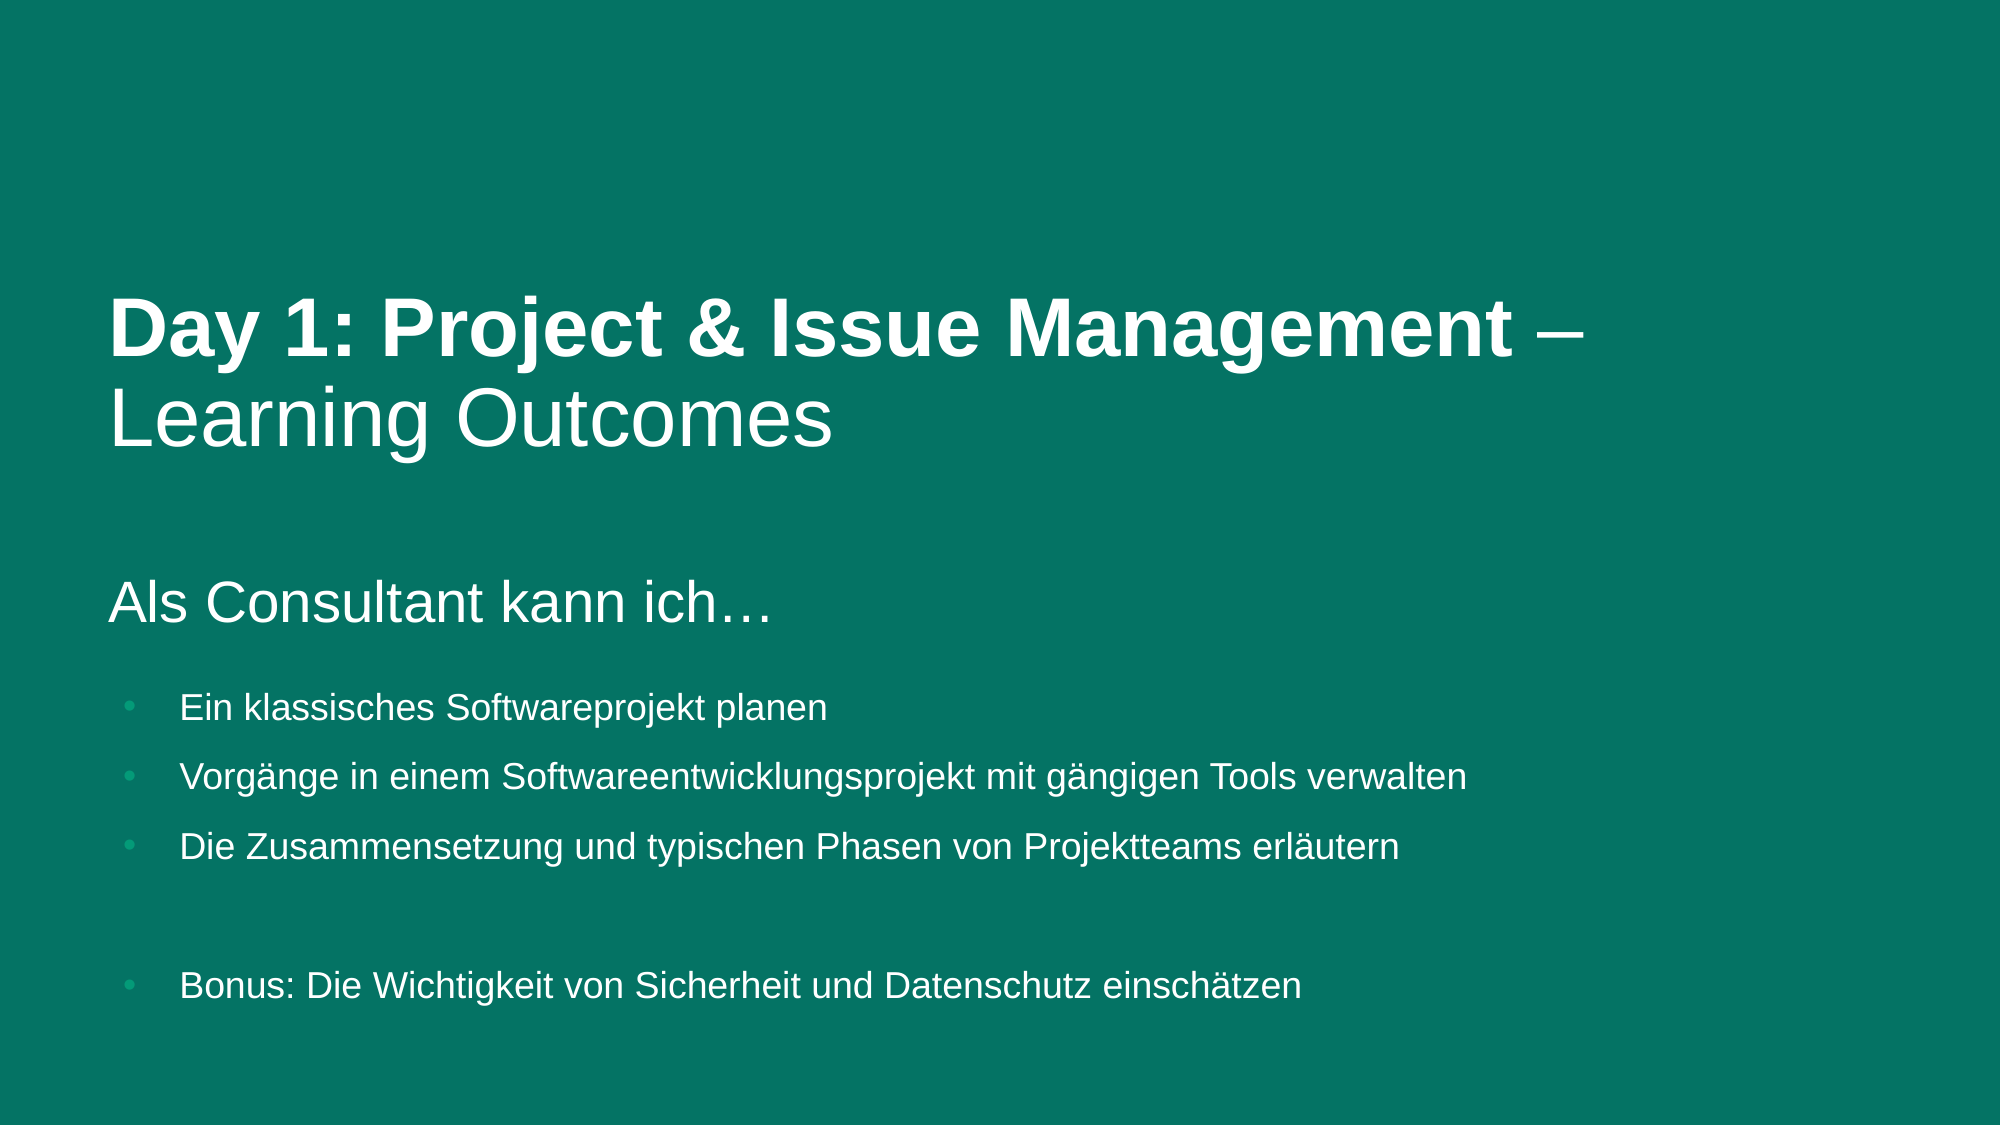

Day 1: Project & Issue Management –  Learning Outcomes
Als Consultant kann ich…
Ein klassisches Softwareprojekt planen
Vorgänge in einem Softwareentwicklungsprojekt mit gängigen Tools verwalten
Die Zusammensetzung und typischen Phasen von Projektteams erläutern

Bonus: Die Wichtigkeit von Sicherheit und Datenschutz einschätzen